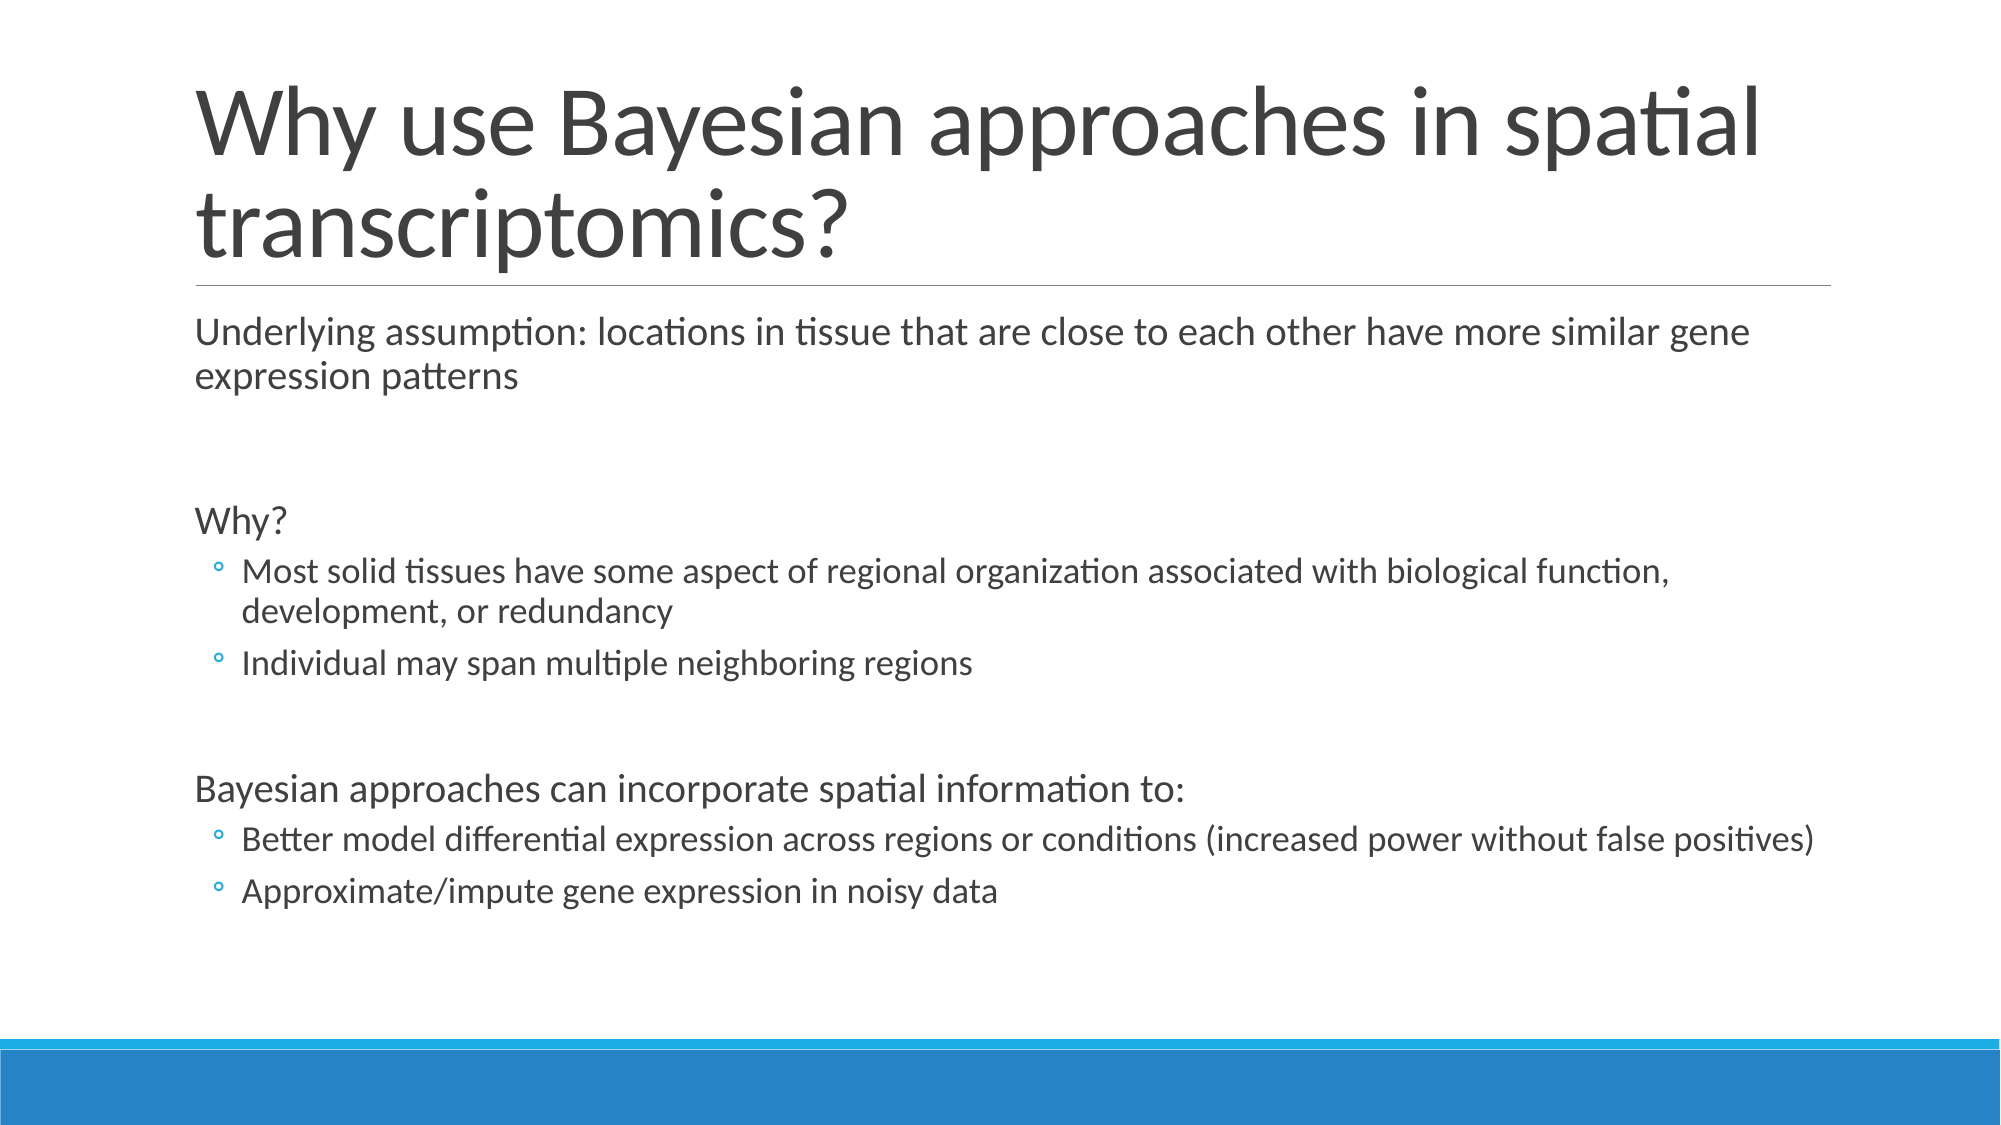

# Why use Bayesian approaches in spatial transcriptomics?
Underlying assumption: locations in tissue that are close to each other have more similar gene expression patterns

Why?
Most solid tissues have some aspect of regional organization associated with biological function, development, or redundancy
Individual may span multiple neighboring regions

Bayesian approaches can incorporate spatial information to:
Better model differential expression across regions or conditions (increased power without false positives)
Approximate/impute gene expression in noisy data